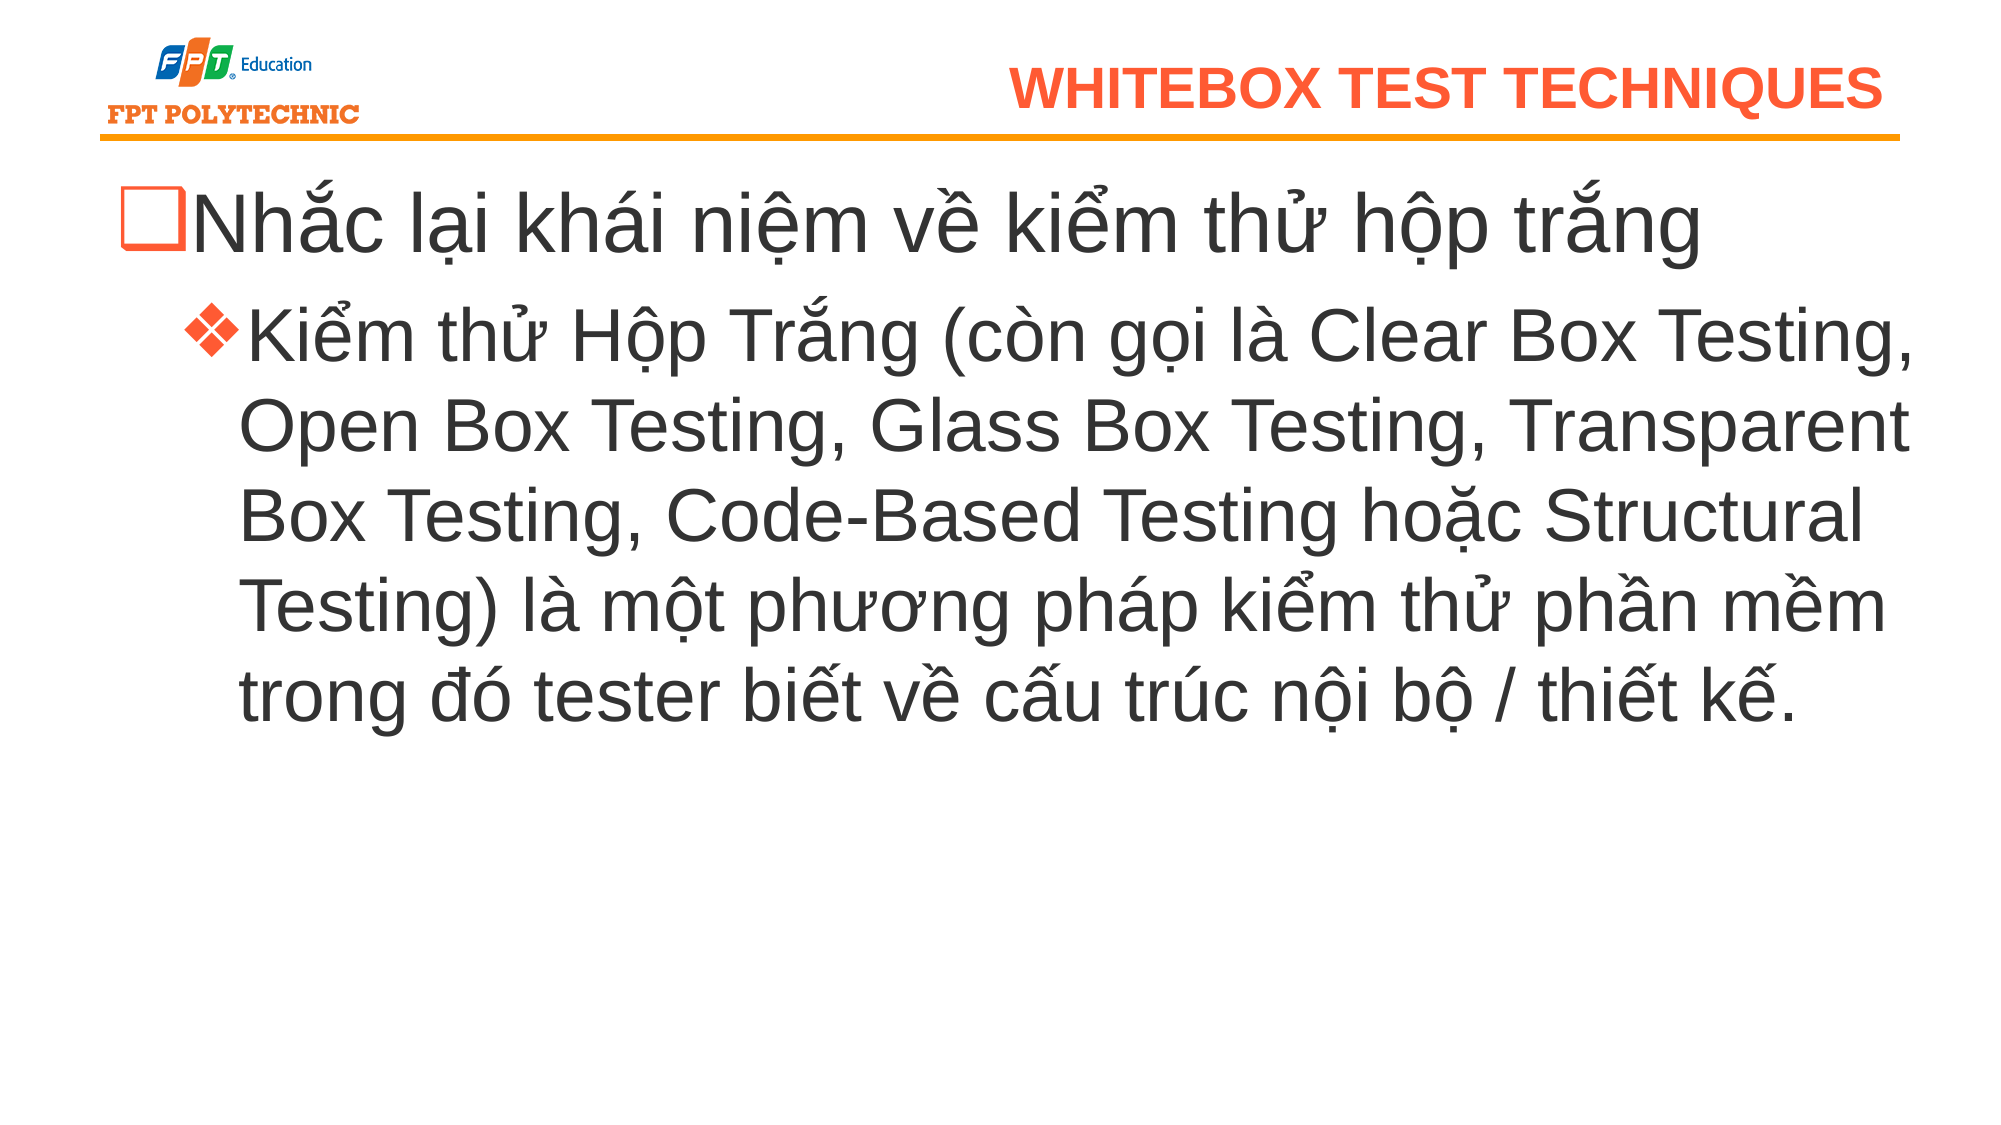

# whitebox test techniques
Nhắc lại khái niệm về kiểm thử hộp trắng
Kiểm thử Hộp Trắng (còn gọi là Clear Box Testing, Open Box Testing, Glass Box Testing, Transparent Box Testing, Code-Based Testing hoặc Structural Testing) là một phương pháp kiểm thử phần mềm trong đó tester biết về cấu trúc nội bộ / thiết kế.